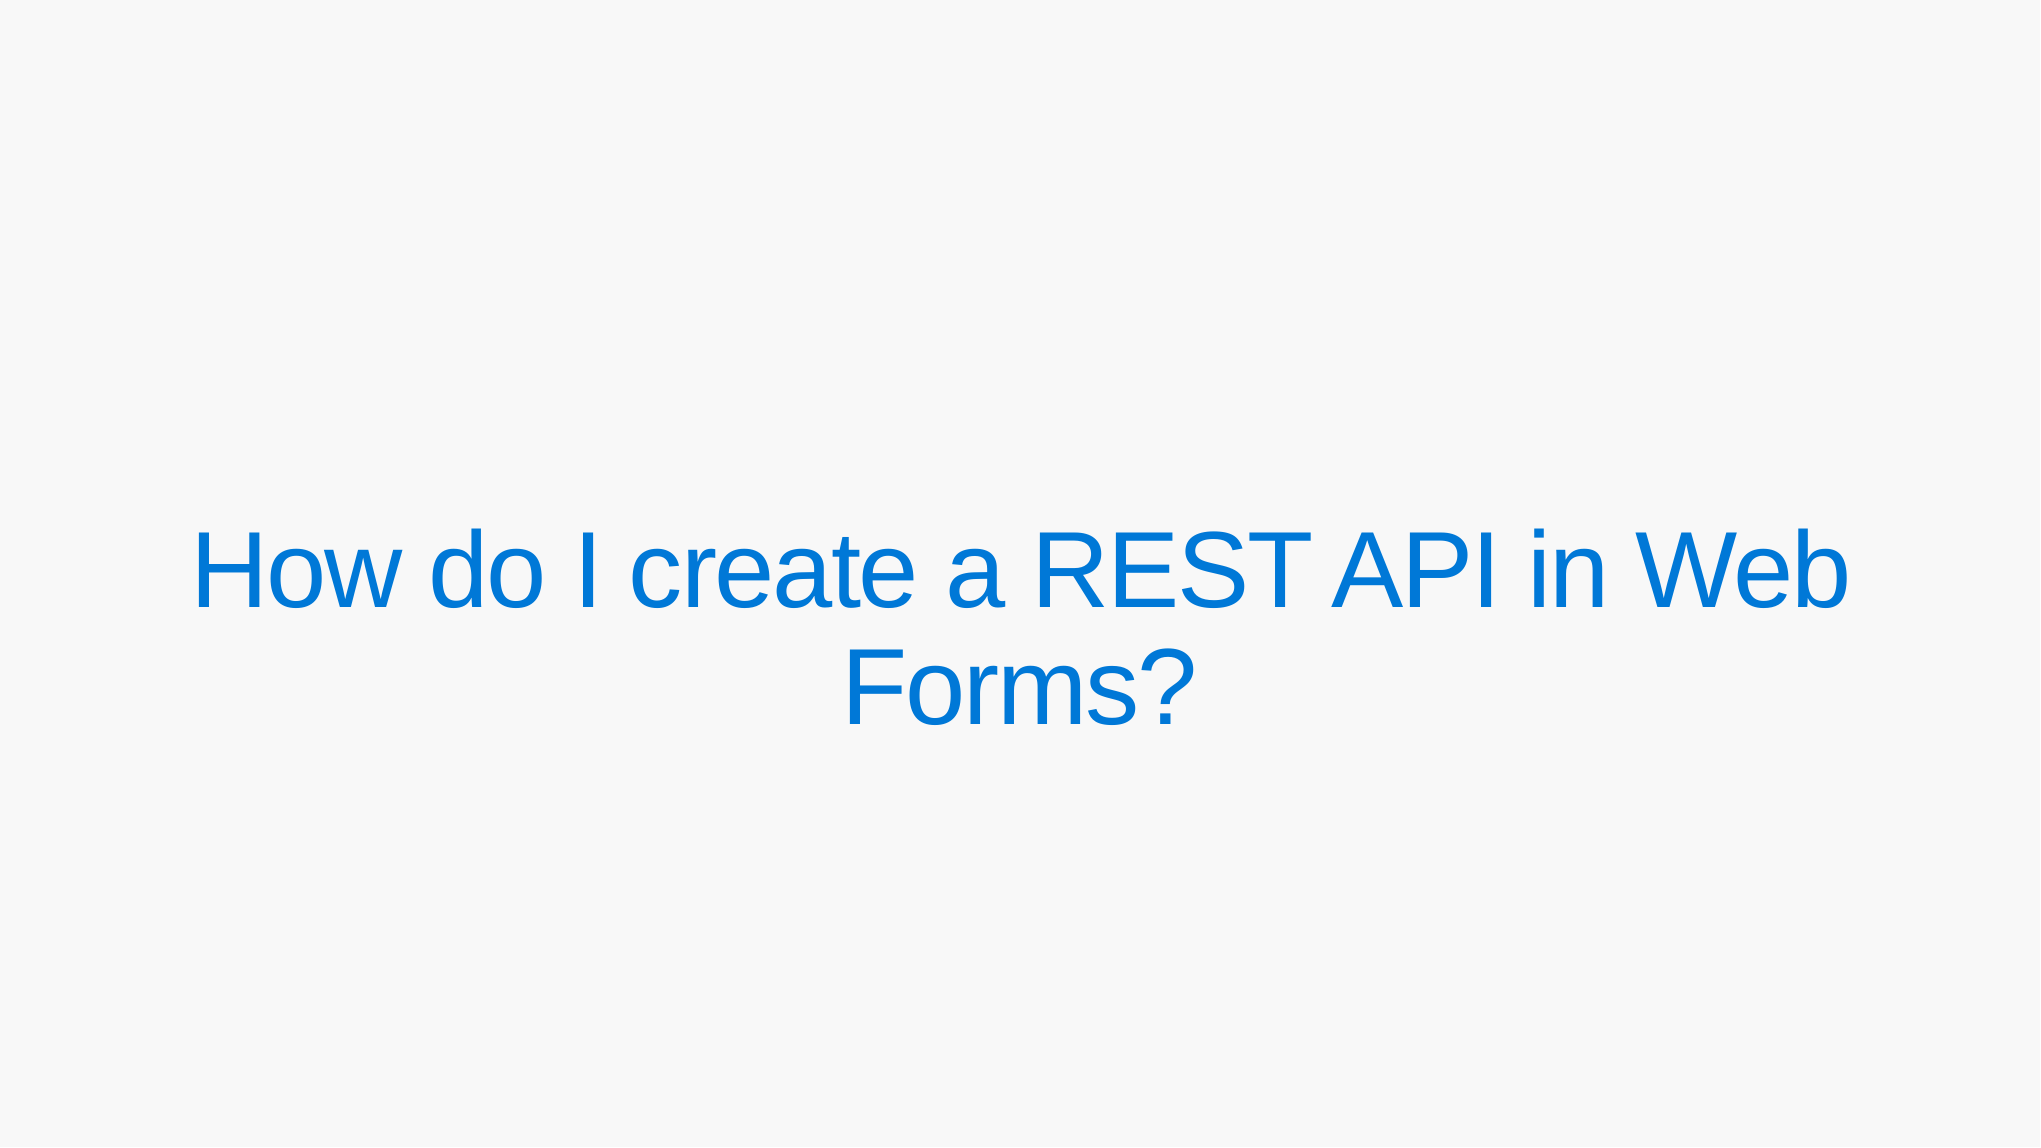

# How do I create a REST API in Web Forms?